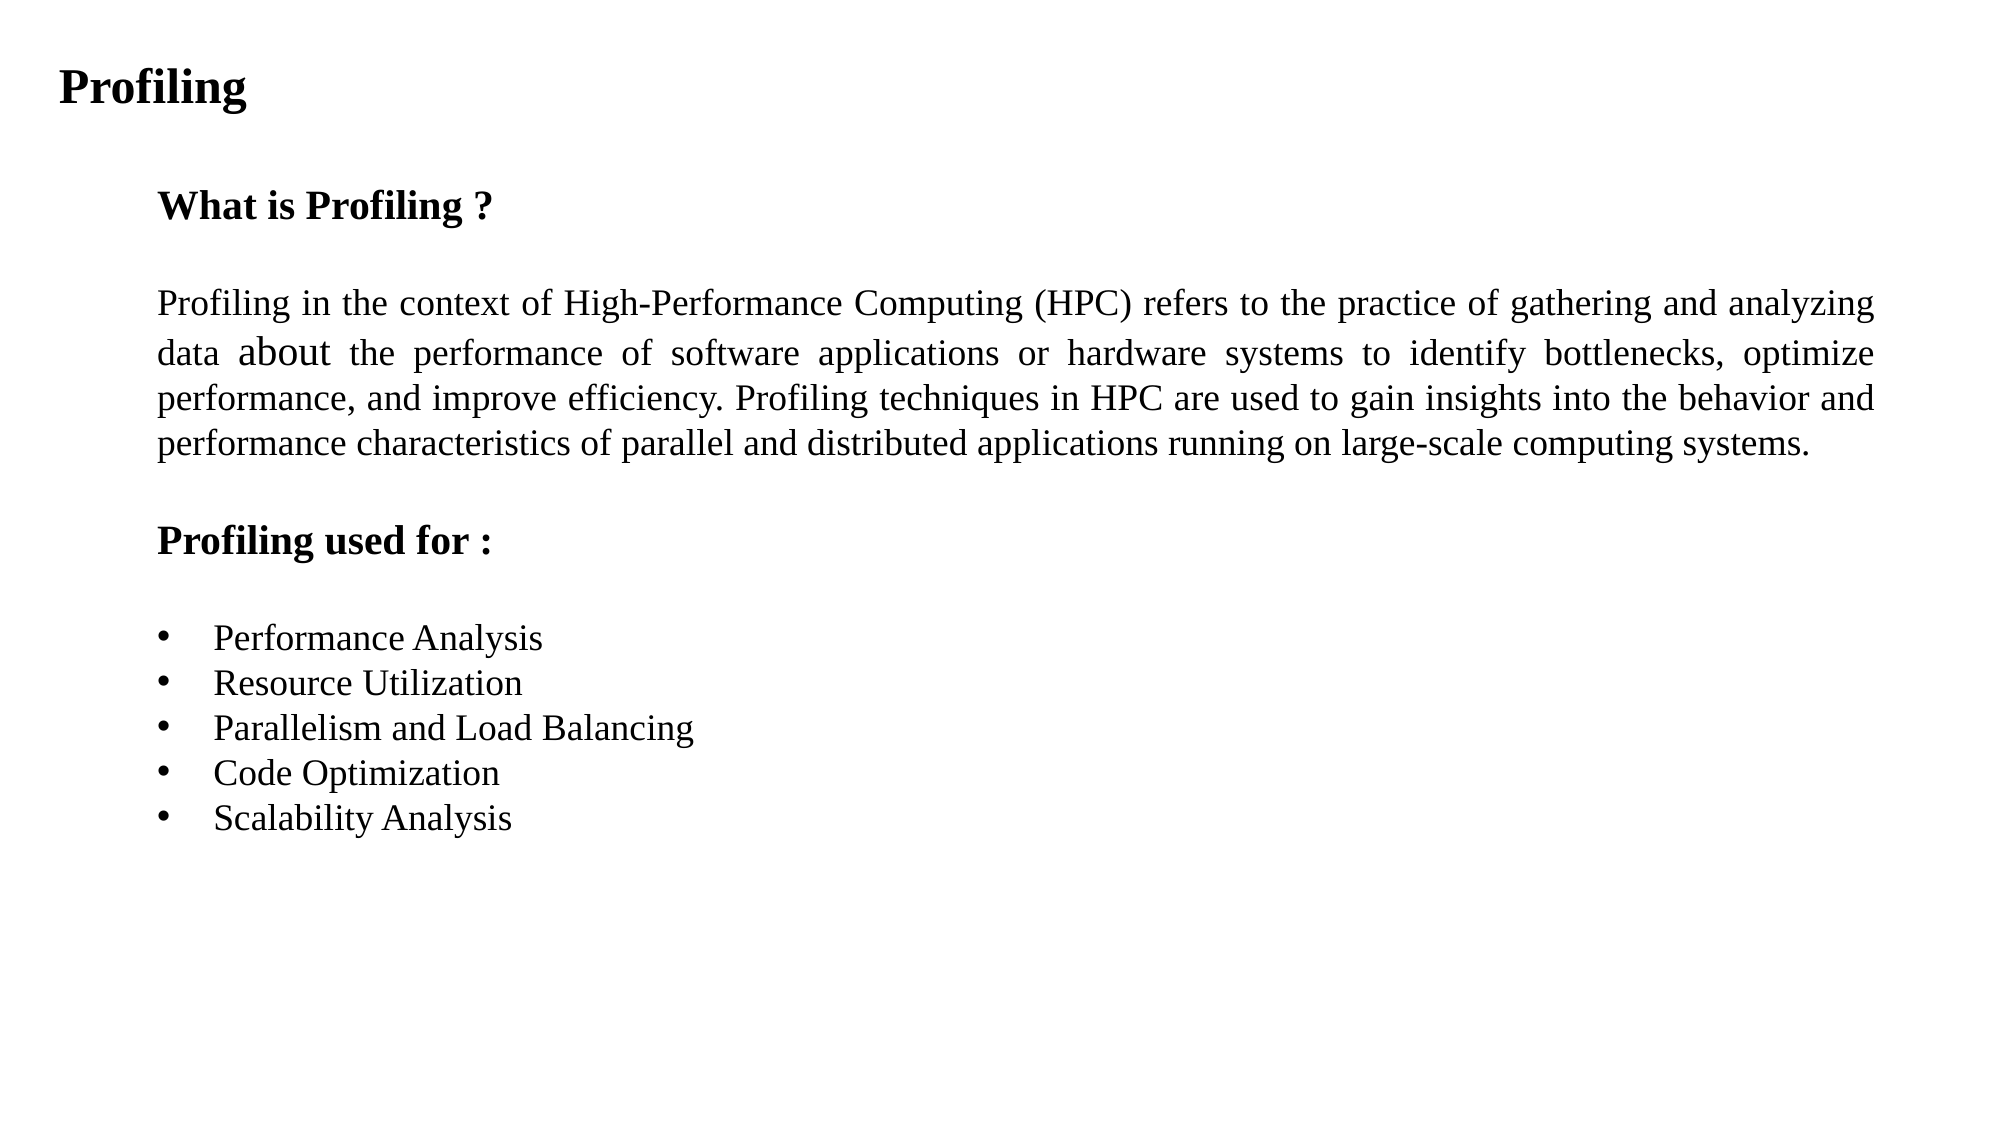

Profiling
What is Profiling ?

Profiling in the context of High-Performance Computing (HPC) refers to the practice of gathering and analyzing data about the performance of software applications or hardware systems to identify bottlenecks, optimize performance, and improve efficiency. Profiling techniques in HPC are used to gain insights into the behavior and performance characteristics of parallel and distributed applications running on large-scale computing systems.

Profiling used for :

Performance Analysis
Resource Utilization
Parallelism and Load Balancing
Code Optimization
Scalability Analysis